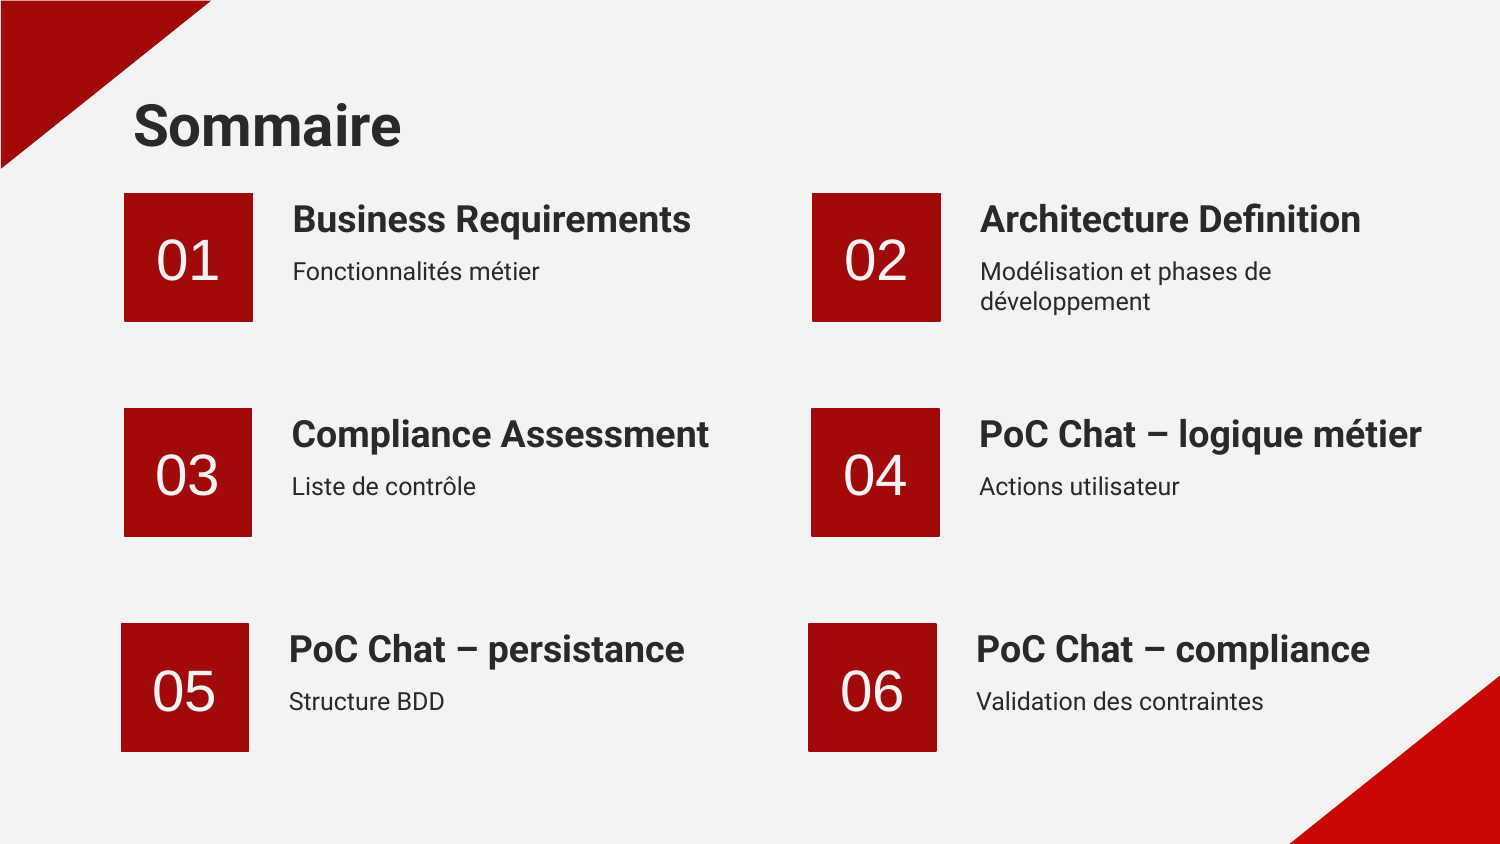

# Sommaire
Business Requirements
Architecture Definition
01
02
Fonctionnalités métier
Modélisation et phases de développement
Compliance Assessment
PoC Chat – logique métier
03
04
Liste de contrôle
Actions utilisateur
PoC Chat – persistance
PoC Chat – compliance
05
06
Structure BDD
Validation des contraintes